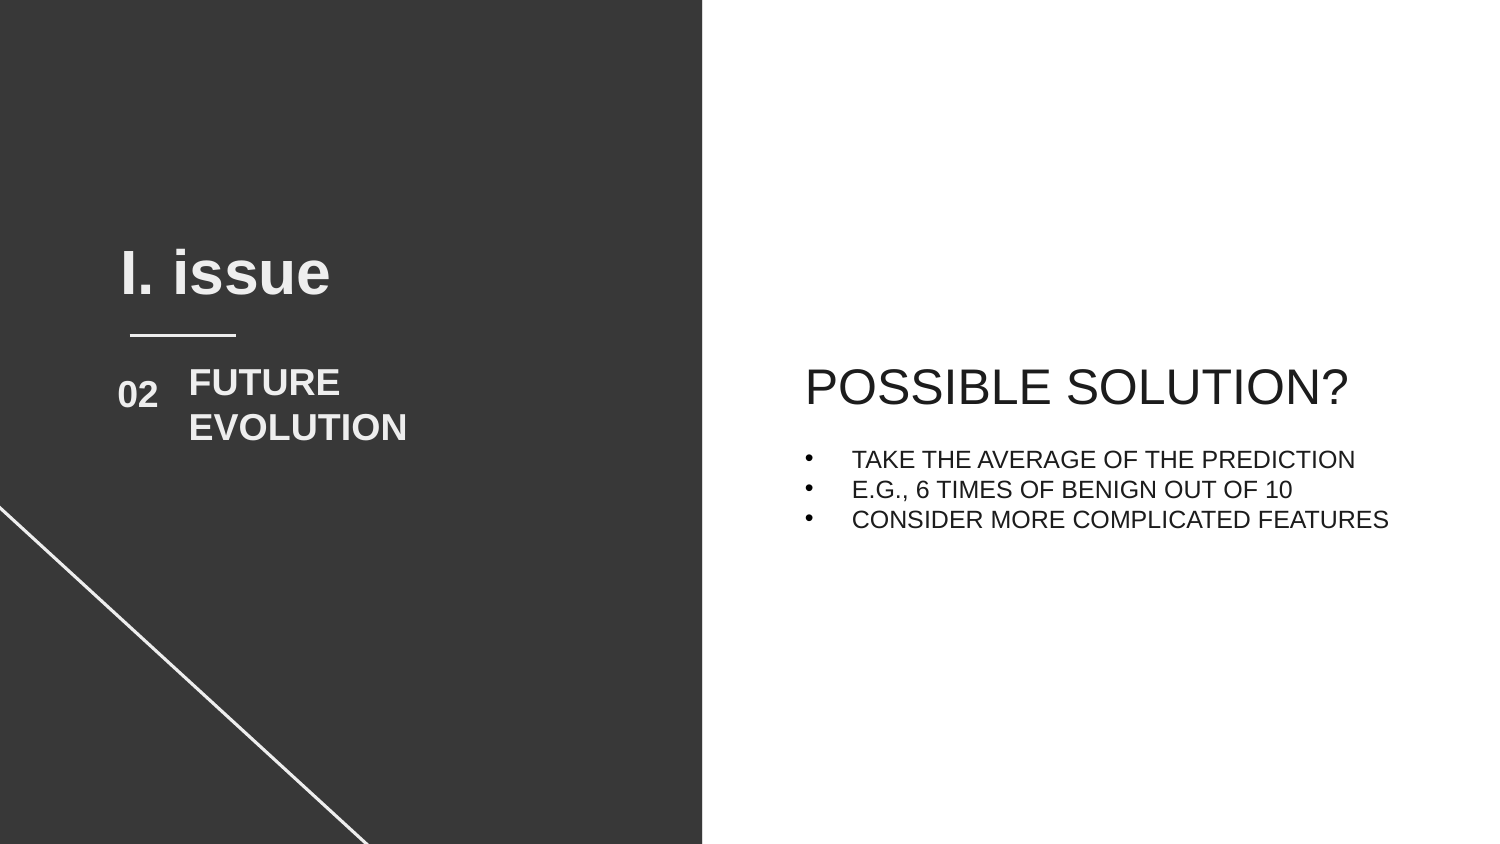

I. issue
POSSIBLE SOLUTION?
02
FUTURE EVOLUTION
TAKE THE AVERAGE OF THE PREDICTION
E.G., 6 TIMES OF BENIGN OUT OF 10
CONSIDER MORE COMPLICATED FEATURES